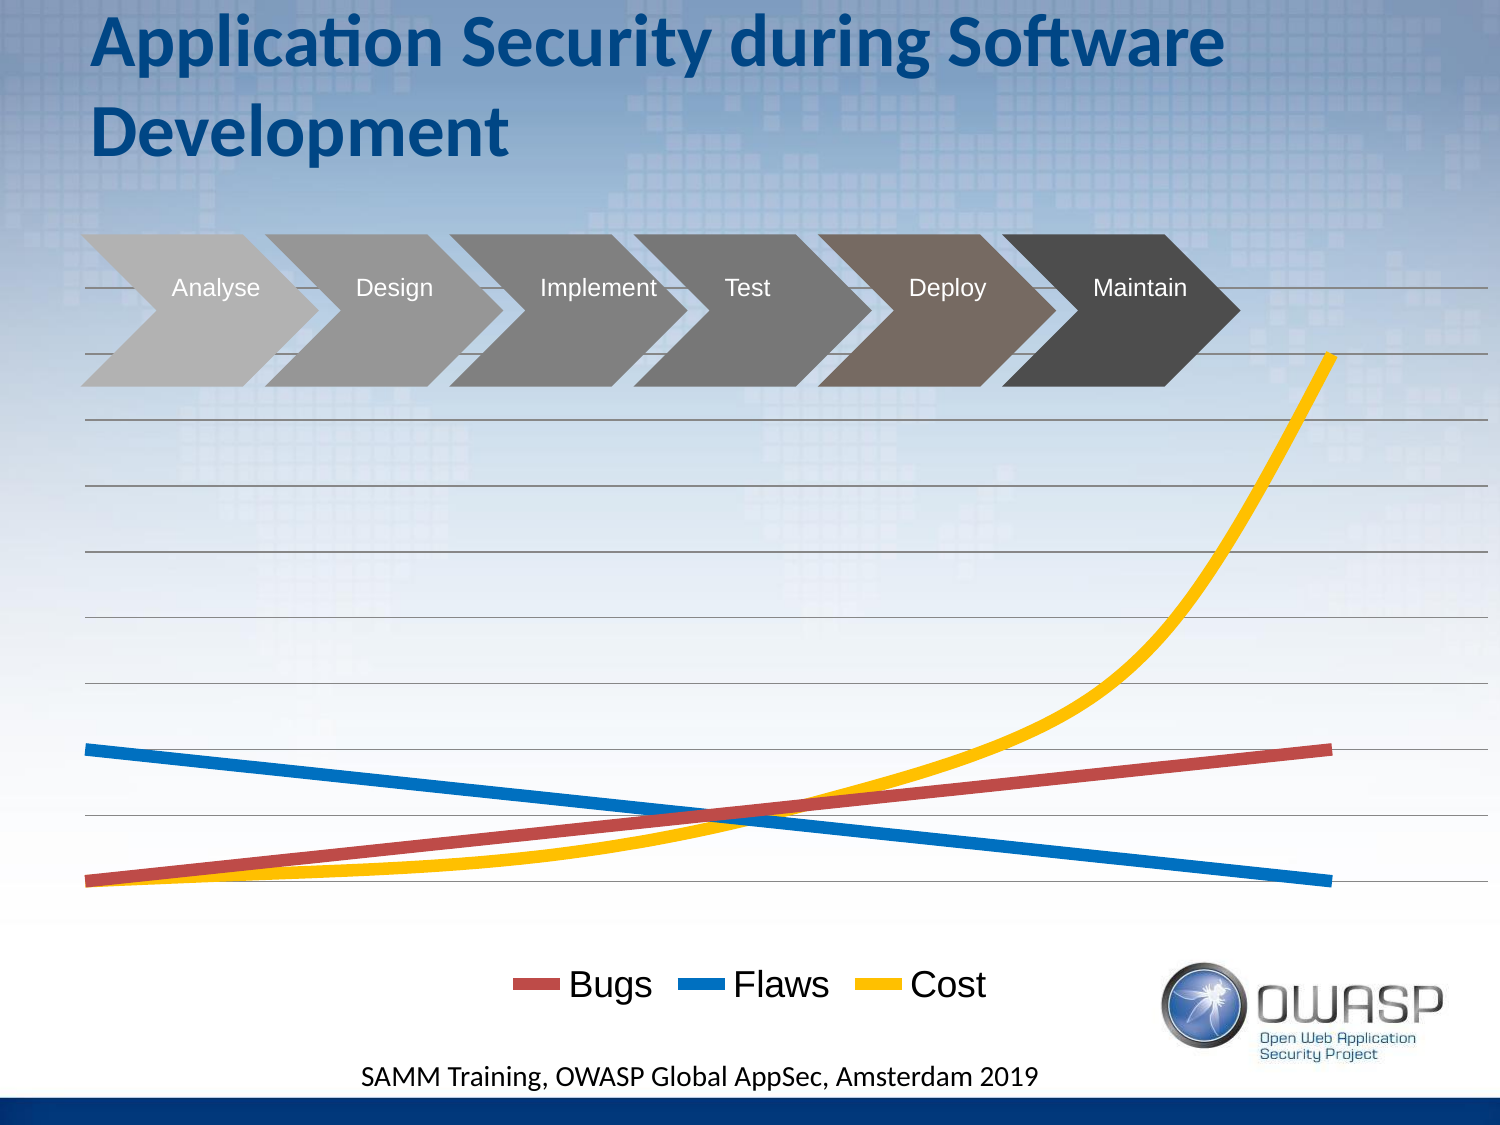

# Application Security during Software Development

Analyse

Design

Implement

Test

Deploy

Maintain

### Chart

| Category | Bugs | Flaws | Cost |
|---|---|---|---|
SAMM Training, OWASP Global AppSec, Amsterdam 2019